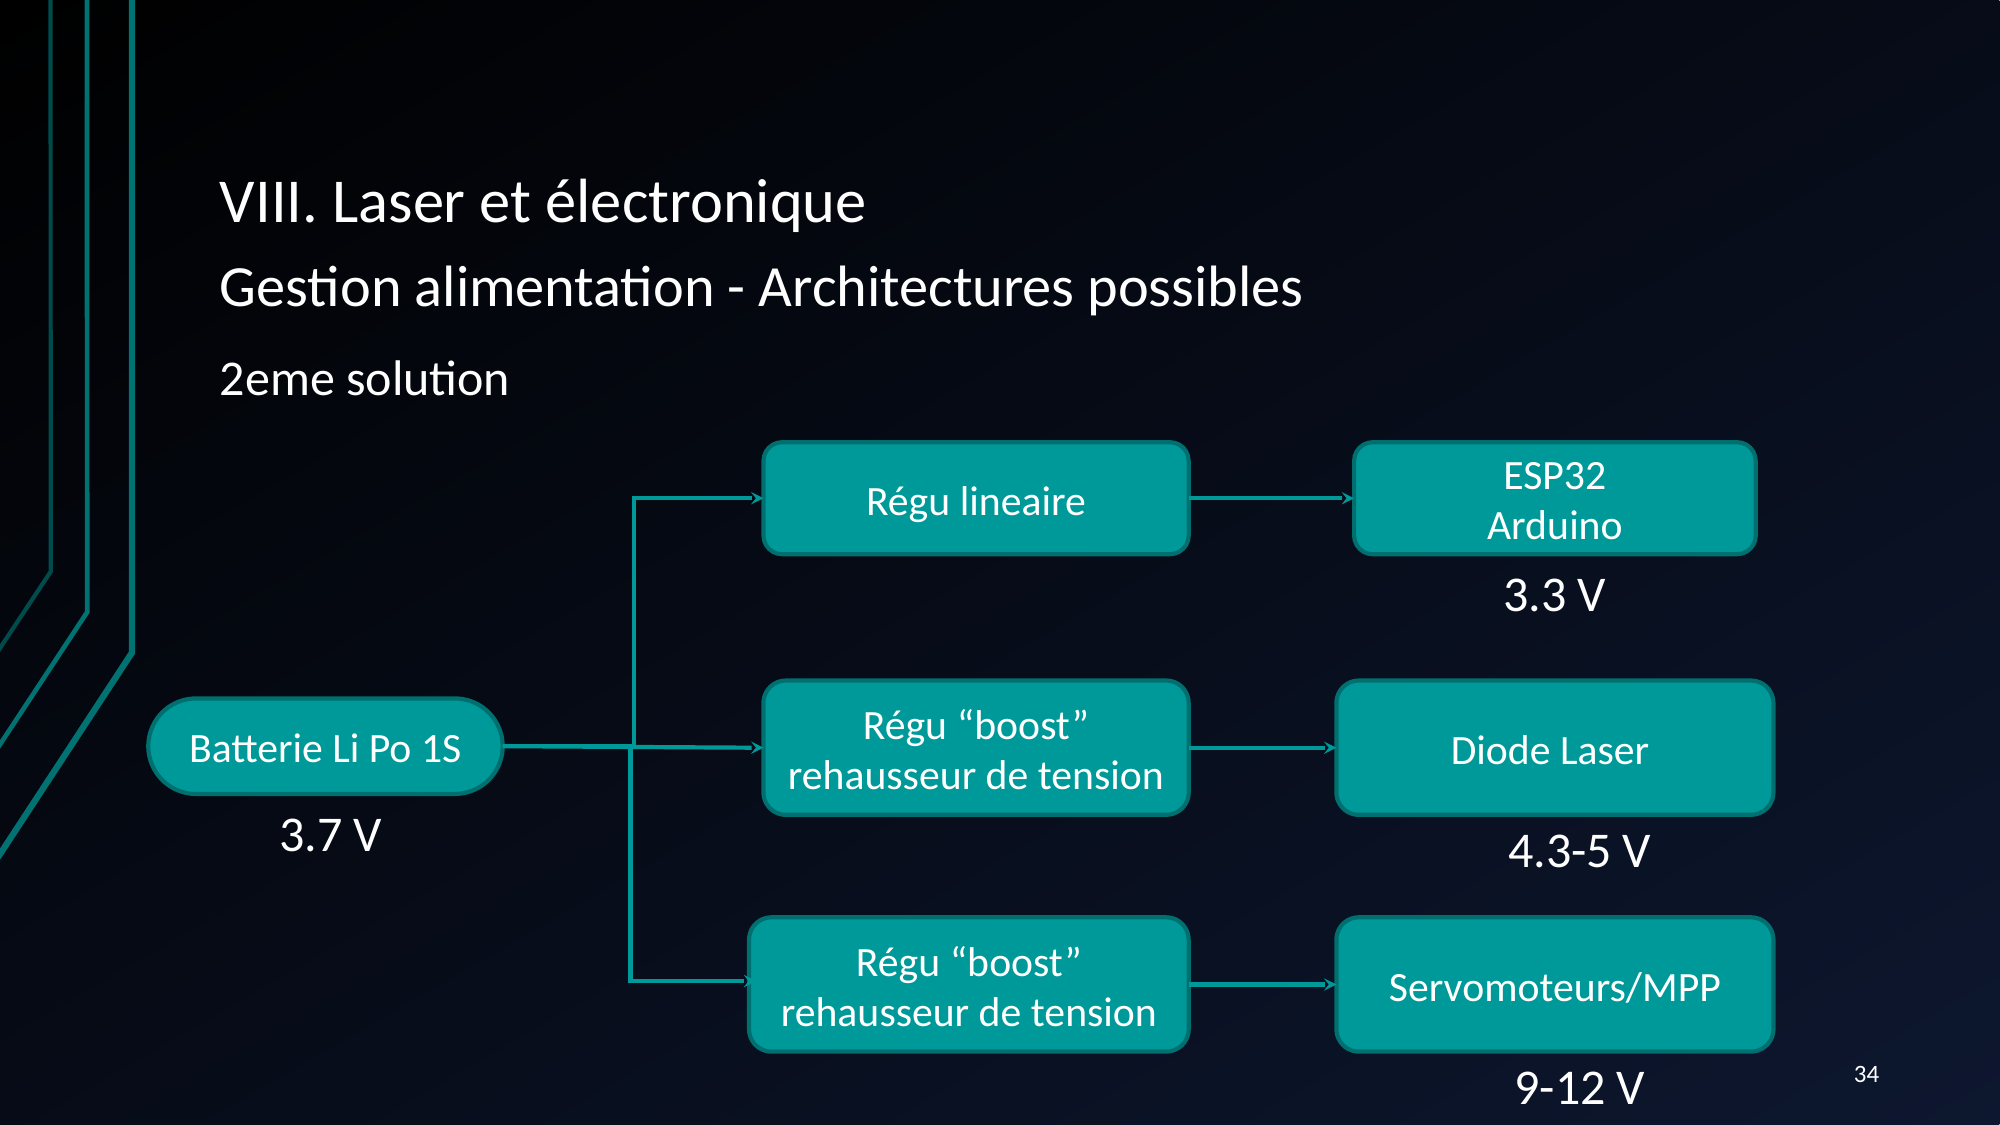

# VIII. Laser et électronique
Gestion alimentation - Architectures possibles
2eme solution
Régu lineaire
ESP32
Arduino
3.3 V
Régu “boost” rehausseur de tension
Diode Laser
Batterie Li Po 1S
3.7 V
4.3-5 V
Régu “boost” rehausseur de tension
Servomoteurs/MPP
34
9-12 V